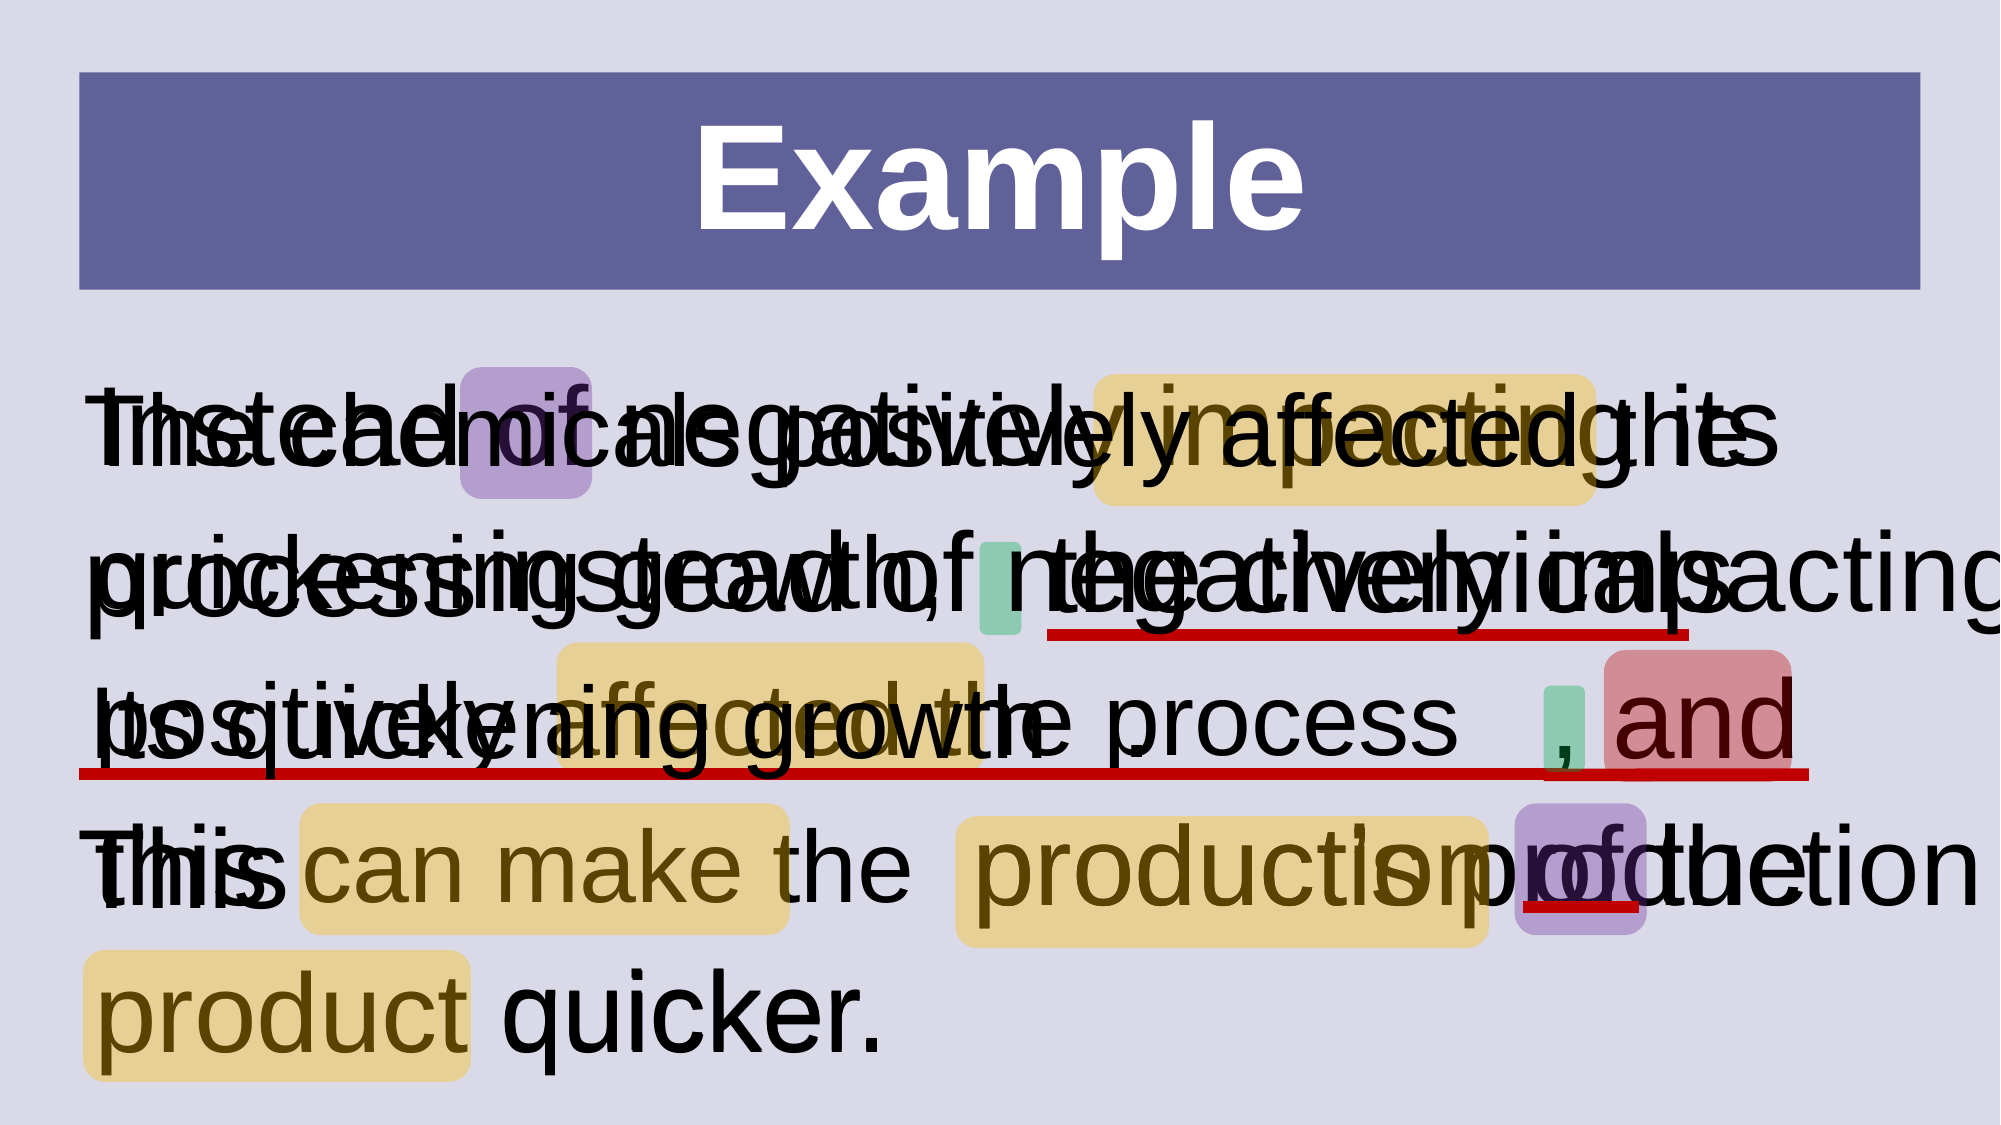

Example
Instead of negatively impacting its
The chemicals positively affected the

instead of negatively impacting
the chemicals
quickening growth,
process

.
positively affected the process
, and
Its quickening growth

product’s production
can make the
of
production
the
this
This

quicker.
product quicker.